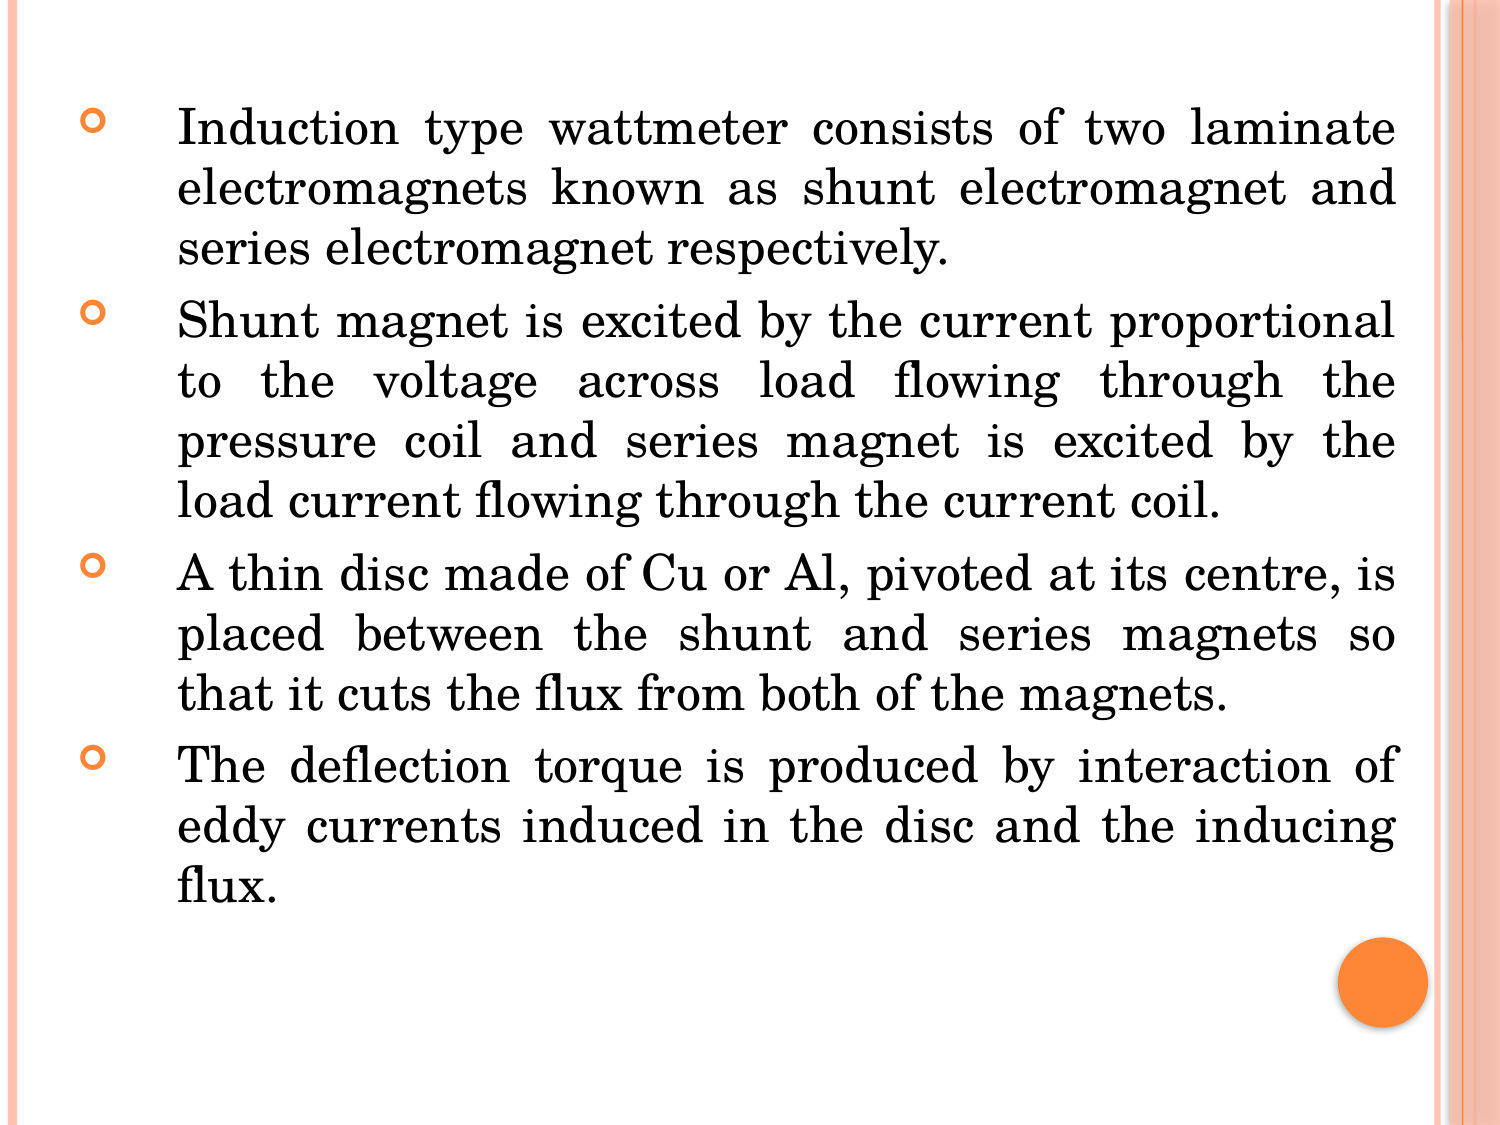

Induction type wattmeter consists of two laminate electromagnets known as shunt electromagnet and series electromagnet respectively.
Shunt magnet is excited by the current proportional to the voltage across load flowing through the pressure coil and series magnet is excited by the load current flowing through the current coil.
A thin disc made of Cu or Al, pivoted at its centre, is placed between the shunt and series magnets so that it cuts the flux from both of the magnets.
The deflection torque is produced by interaction of eddy currents induced in the disc and the inducing flux.